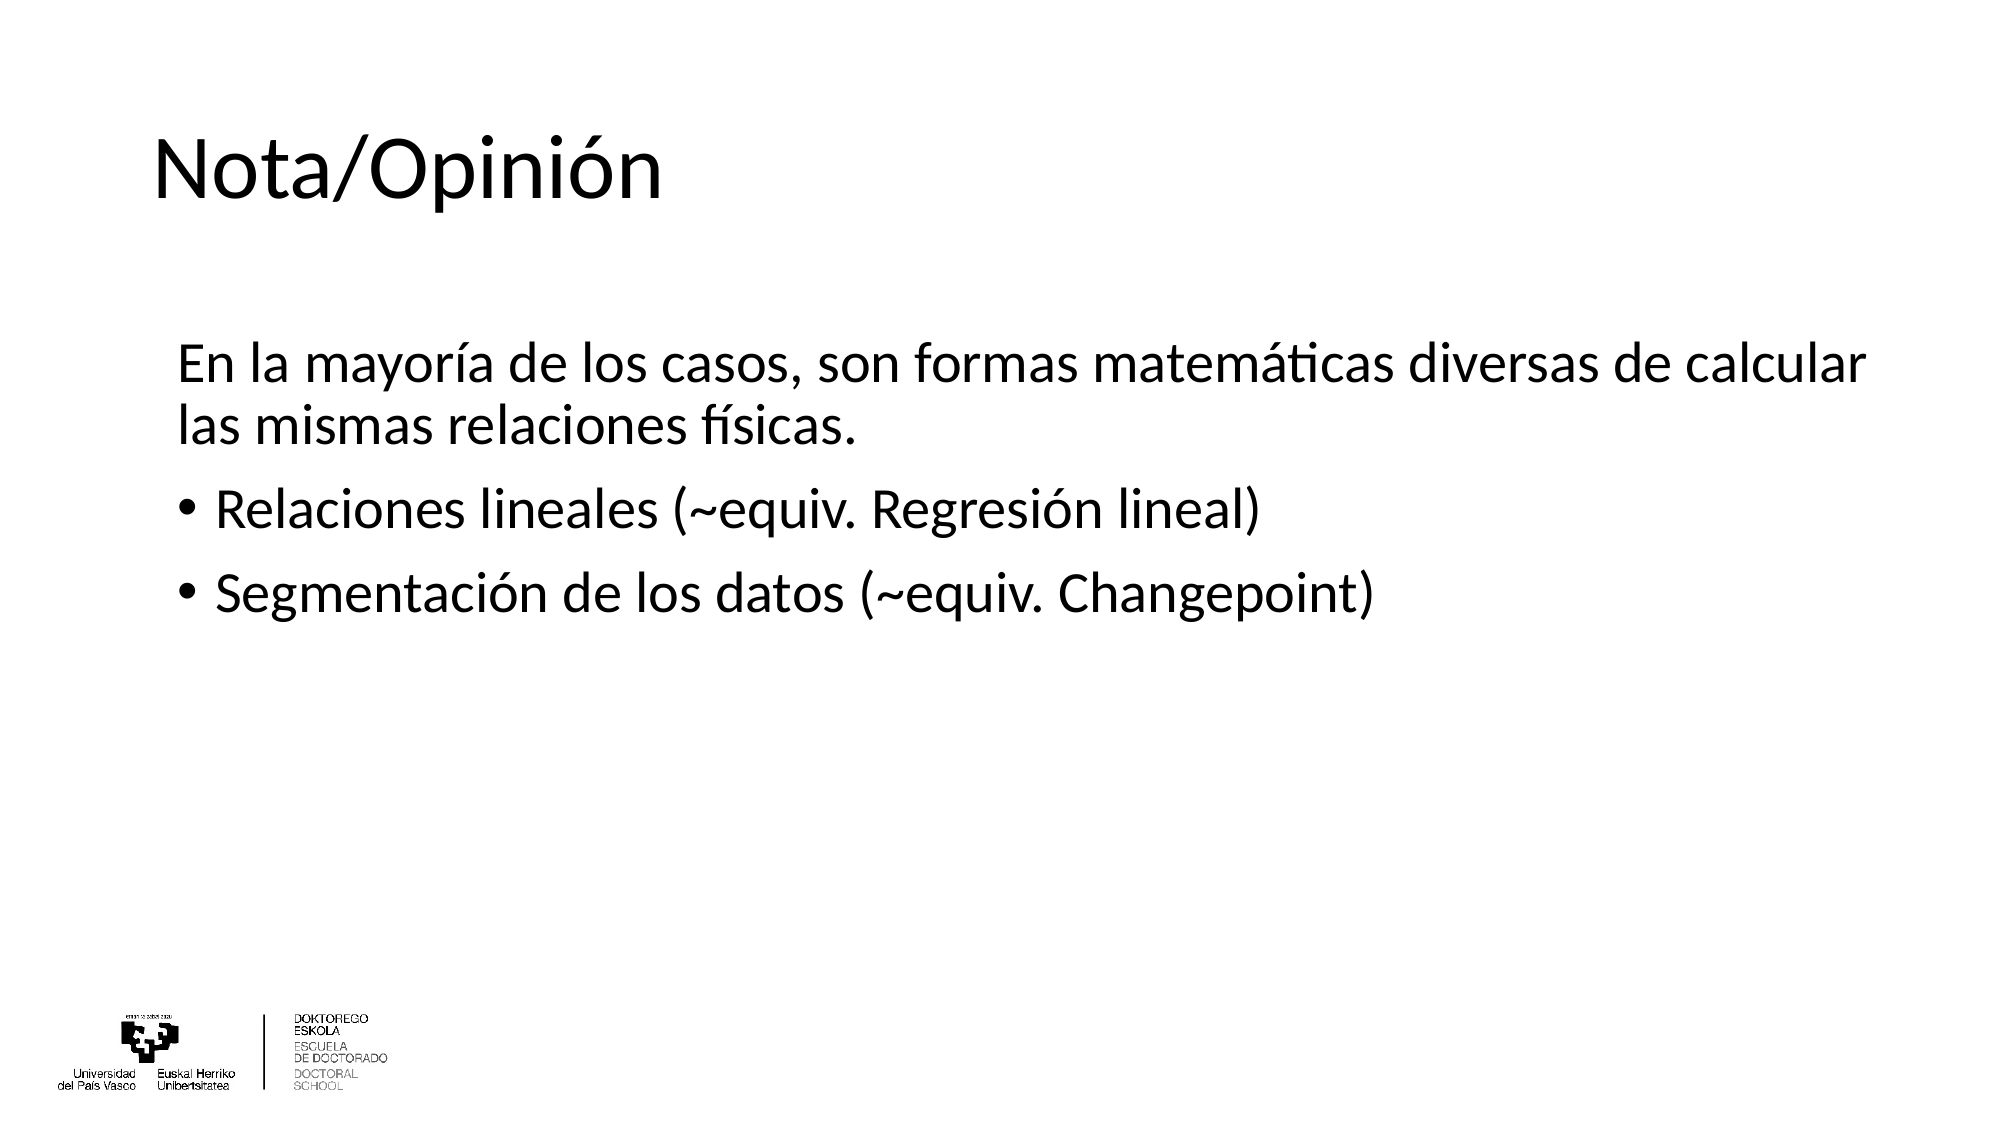

# Nota/Opinión

En la mayoría de los casos, son formas matemáticas diversas de calcular las mismas relaciones físicas.
Relaciones lineales (~equiv. Regresión lineal)
Segmentación de los datos (~equiv. Changepoint)